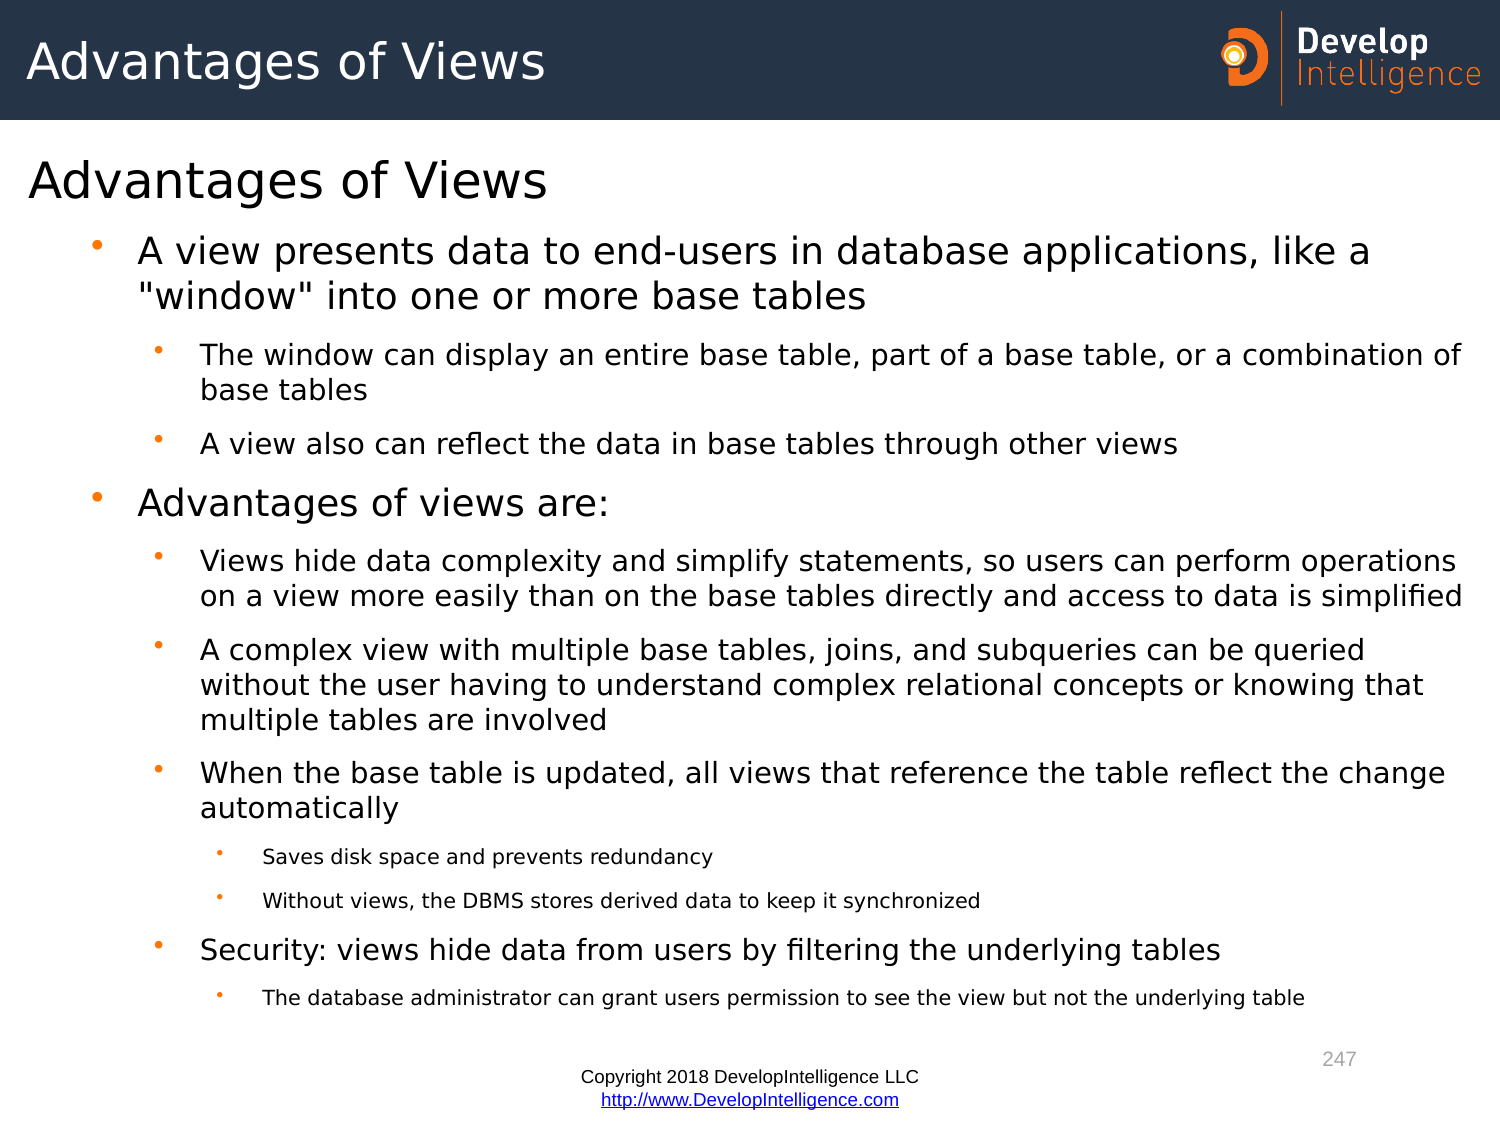

# Advantages of Views
Advantages of Views
A view presents data to end-users in database applications, like a "window" into one or more base tables
The window can display an entire base table, part of a base table, or a combination of base tables
A view also can reflect the data in base tables through other views
Advantages of views are:
Views hide data complexity and simplify statements, so users can perform operations on a view more easily than on the base tables directly and access to data is simplified
A complex view with multiple base tables, joins, and subqueries can be queried without the user having to understand complex relational concepts or knowing that multiple tables are involved
When the base table is updated, all views that reference the table reflect the change automatically
Saves disk space and prevents redundancy
Without views, the DBMS stores derived data to keep it synchronized
Security: views hide data from users by filtering the underlying tables
The database administrator can grant users permission to see the view but not the underlying table

247